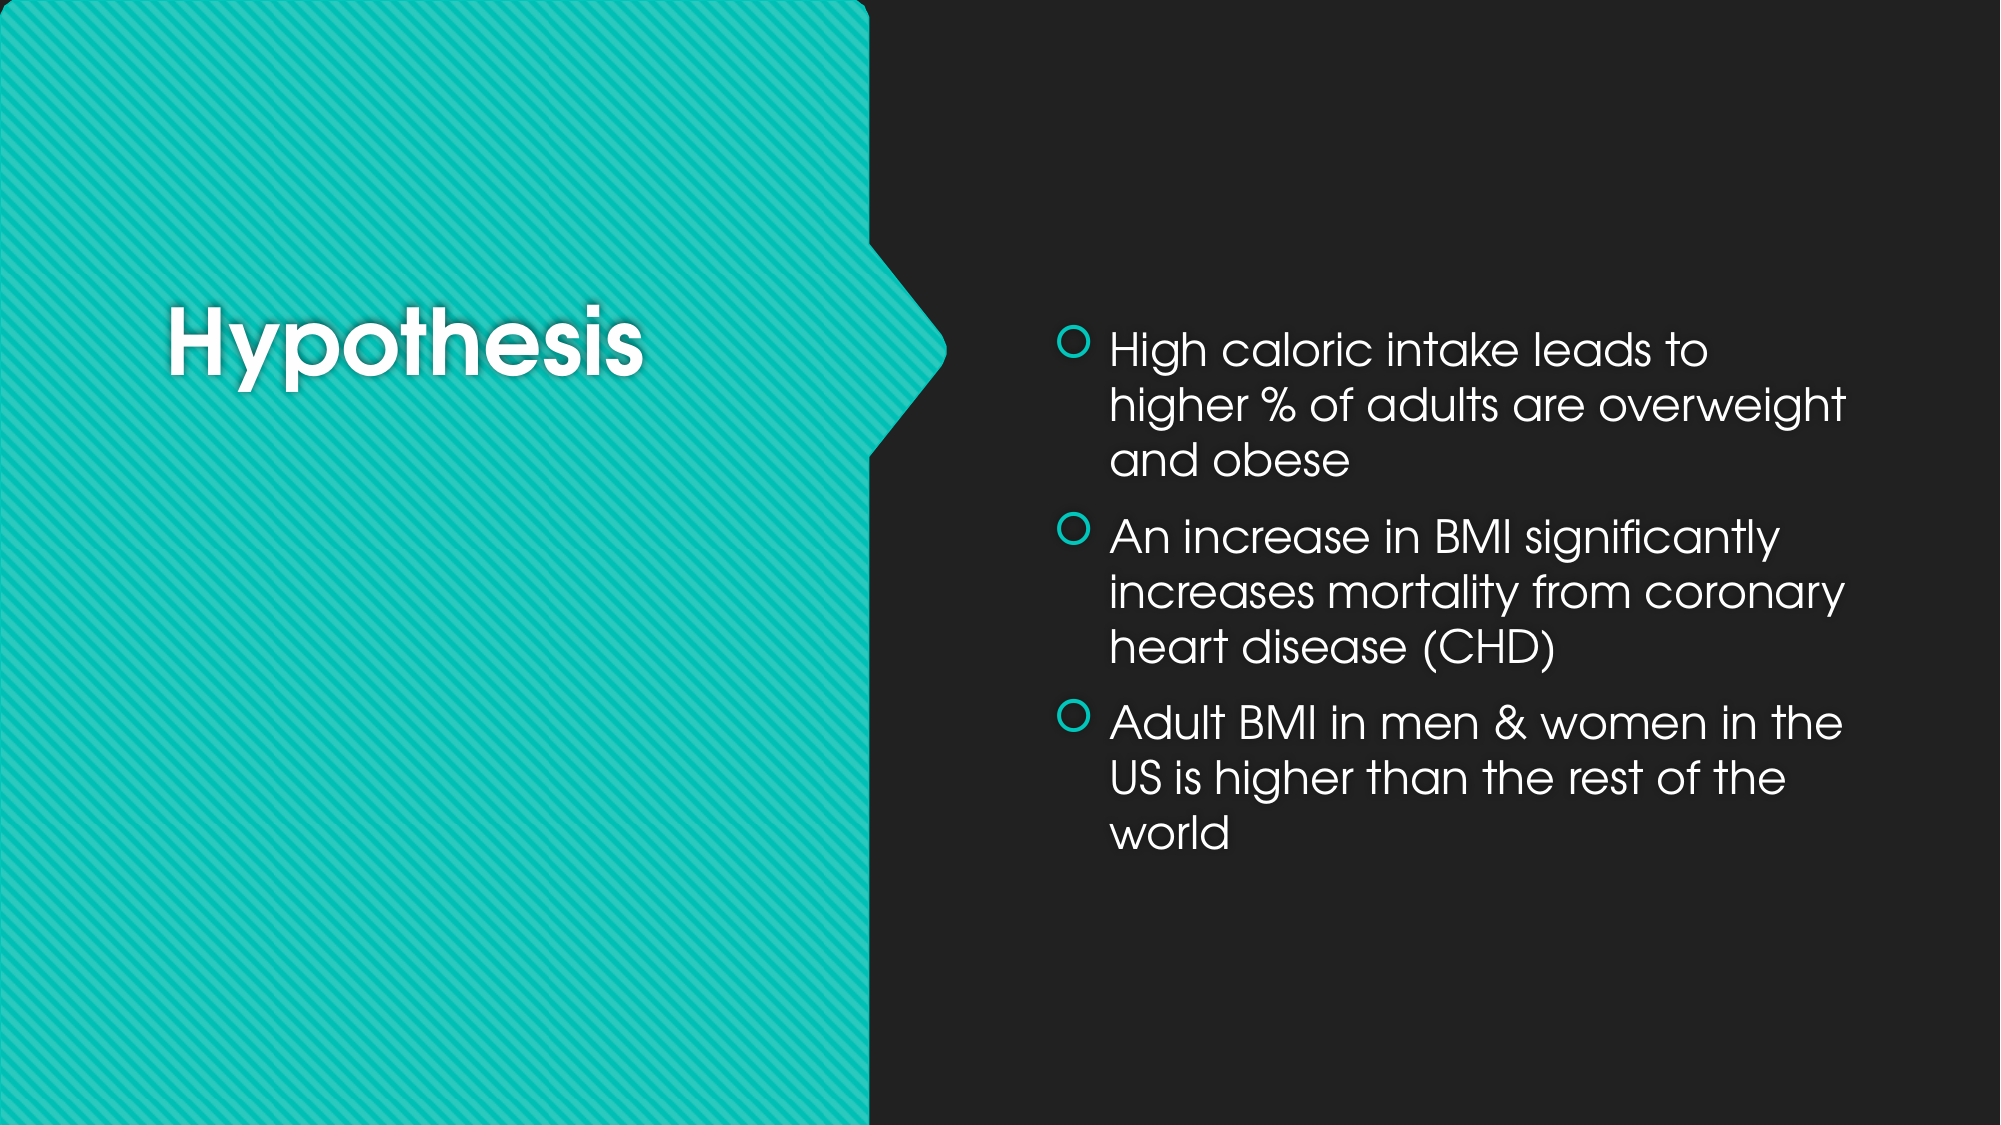

# Hypothesis
High caloric intake leads to higher % of adults are overweight and obese
An increase in BMI significantly increases mortality from coronary heart disease (CHD)
Adult BMI in men & women in the US is higher than the rest of the world